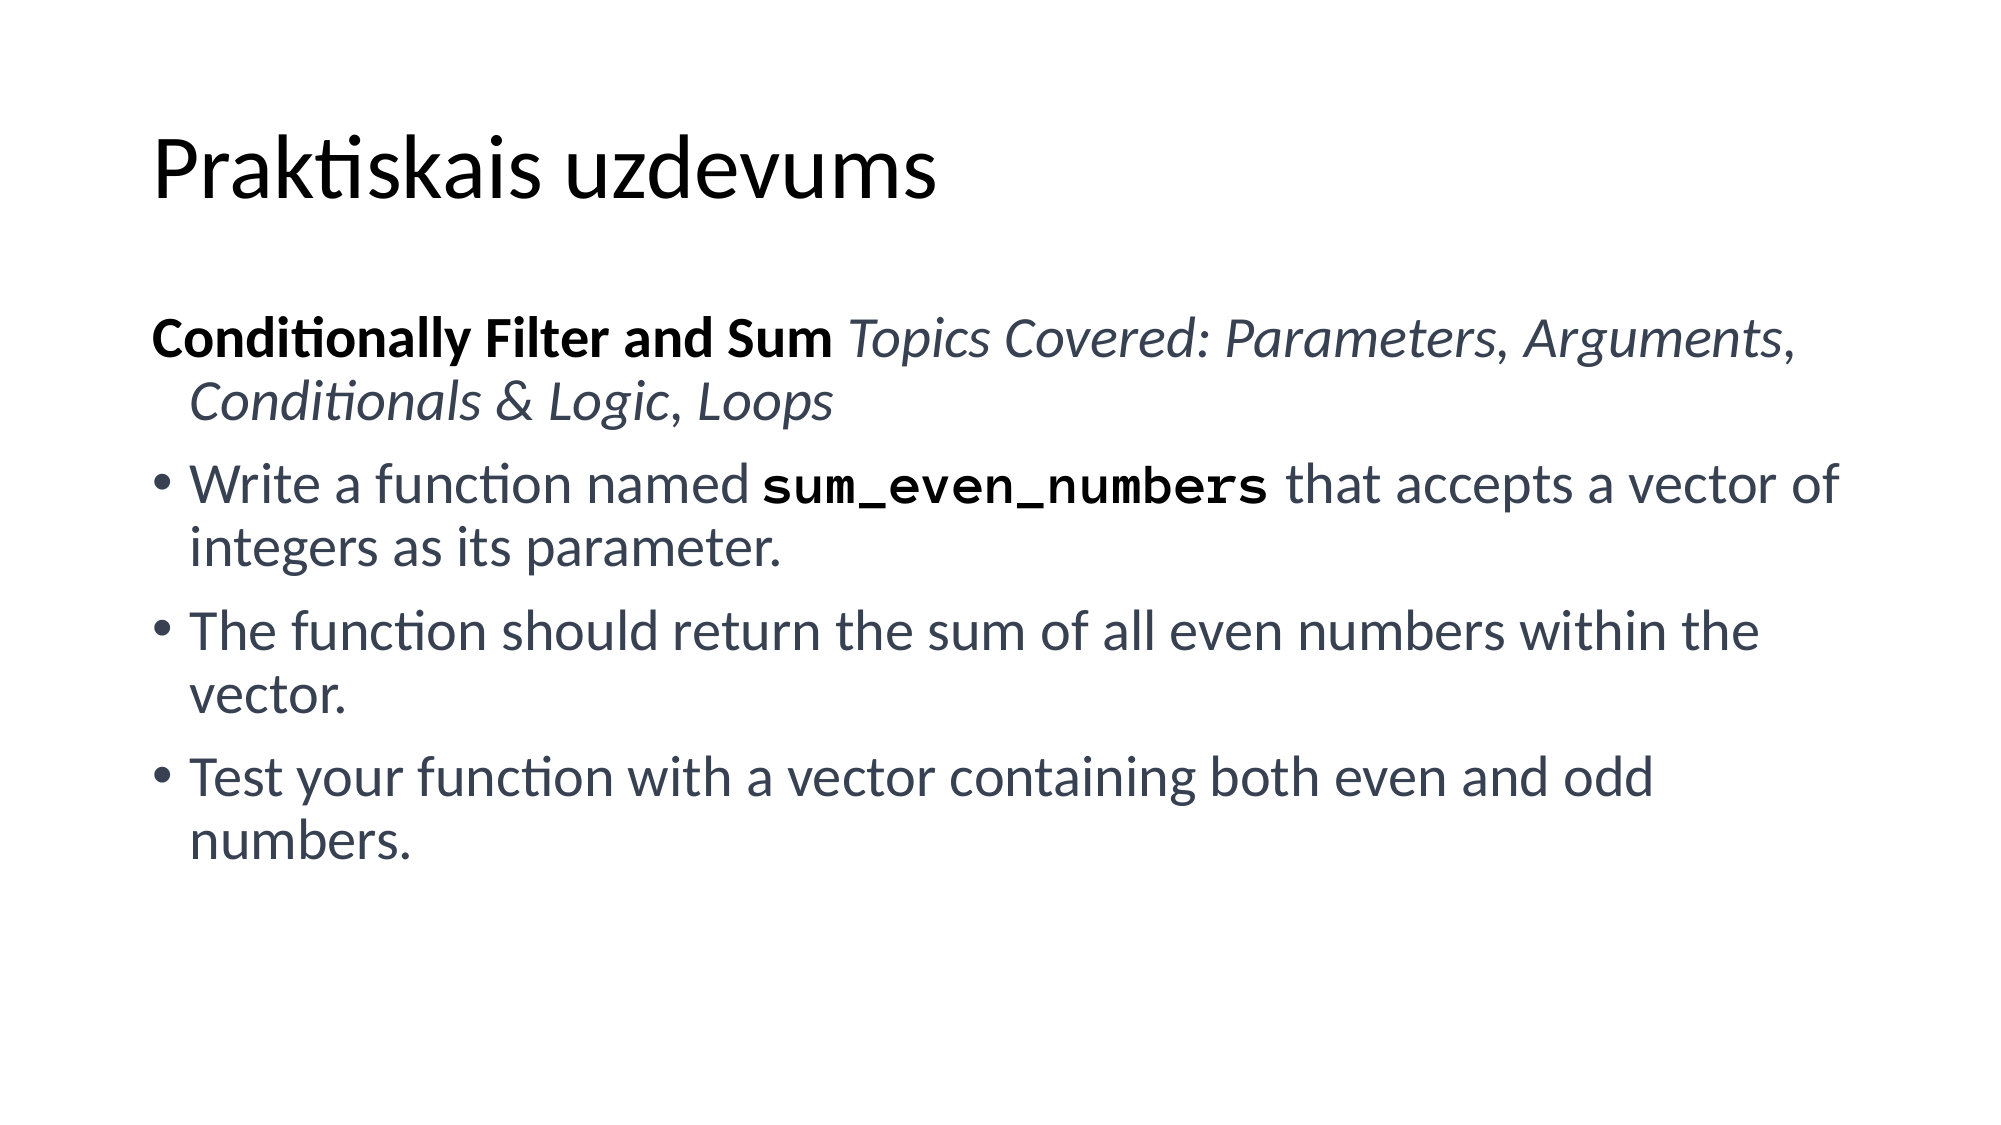

# Praktiskais uzdevums
Conditionally Filter and Sum Topics Covered: Parameters, Arguments, Conditionals & Logic, Loops
Write a function named sum_even_numbers that accepts a vector of integers as its parameter.
The function should return the sum of all even numbers within the vector.
Test your function with a vector containing both even and odd numbers.